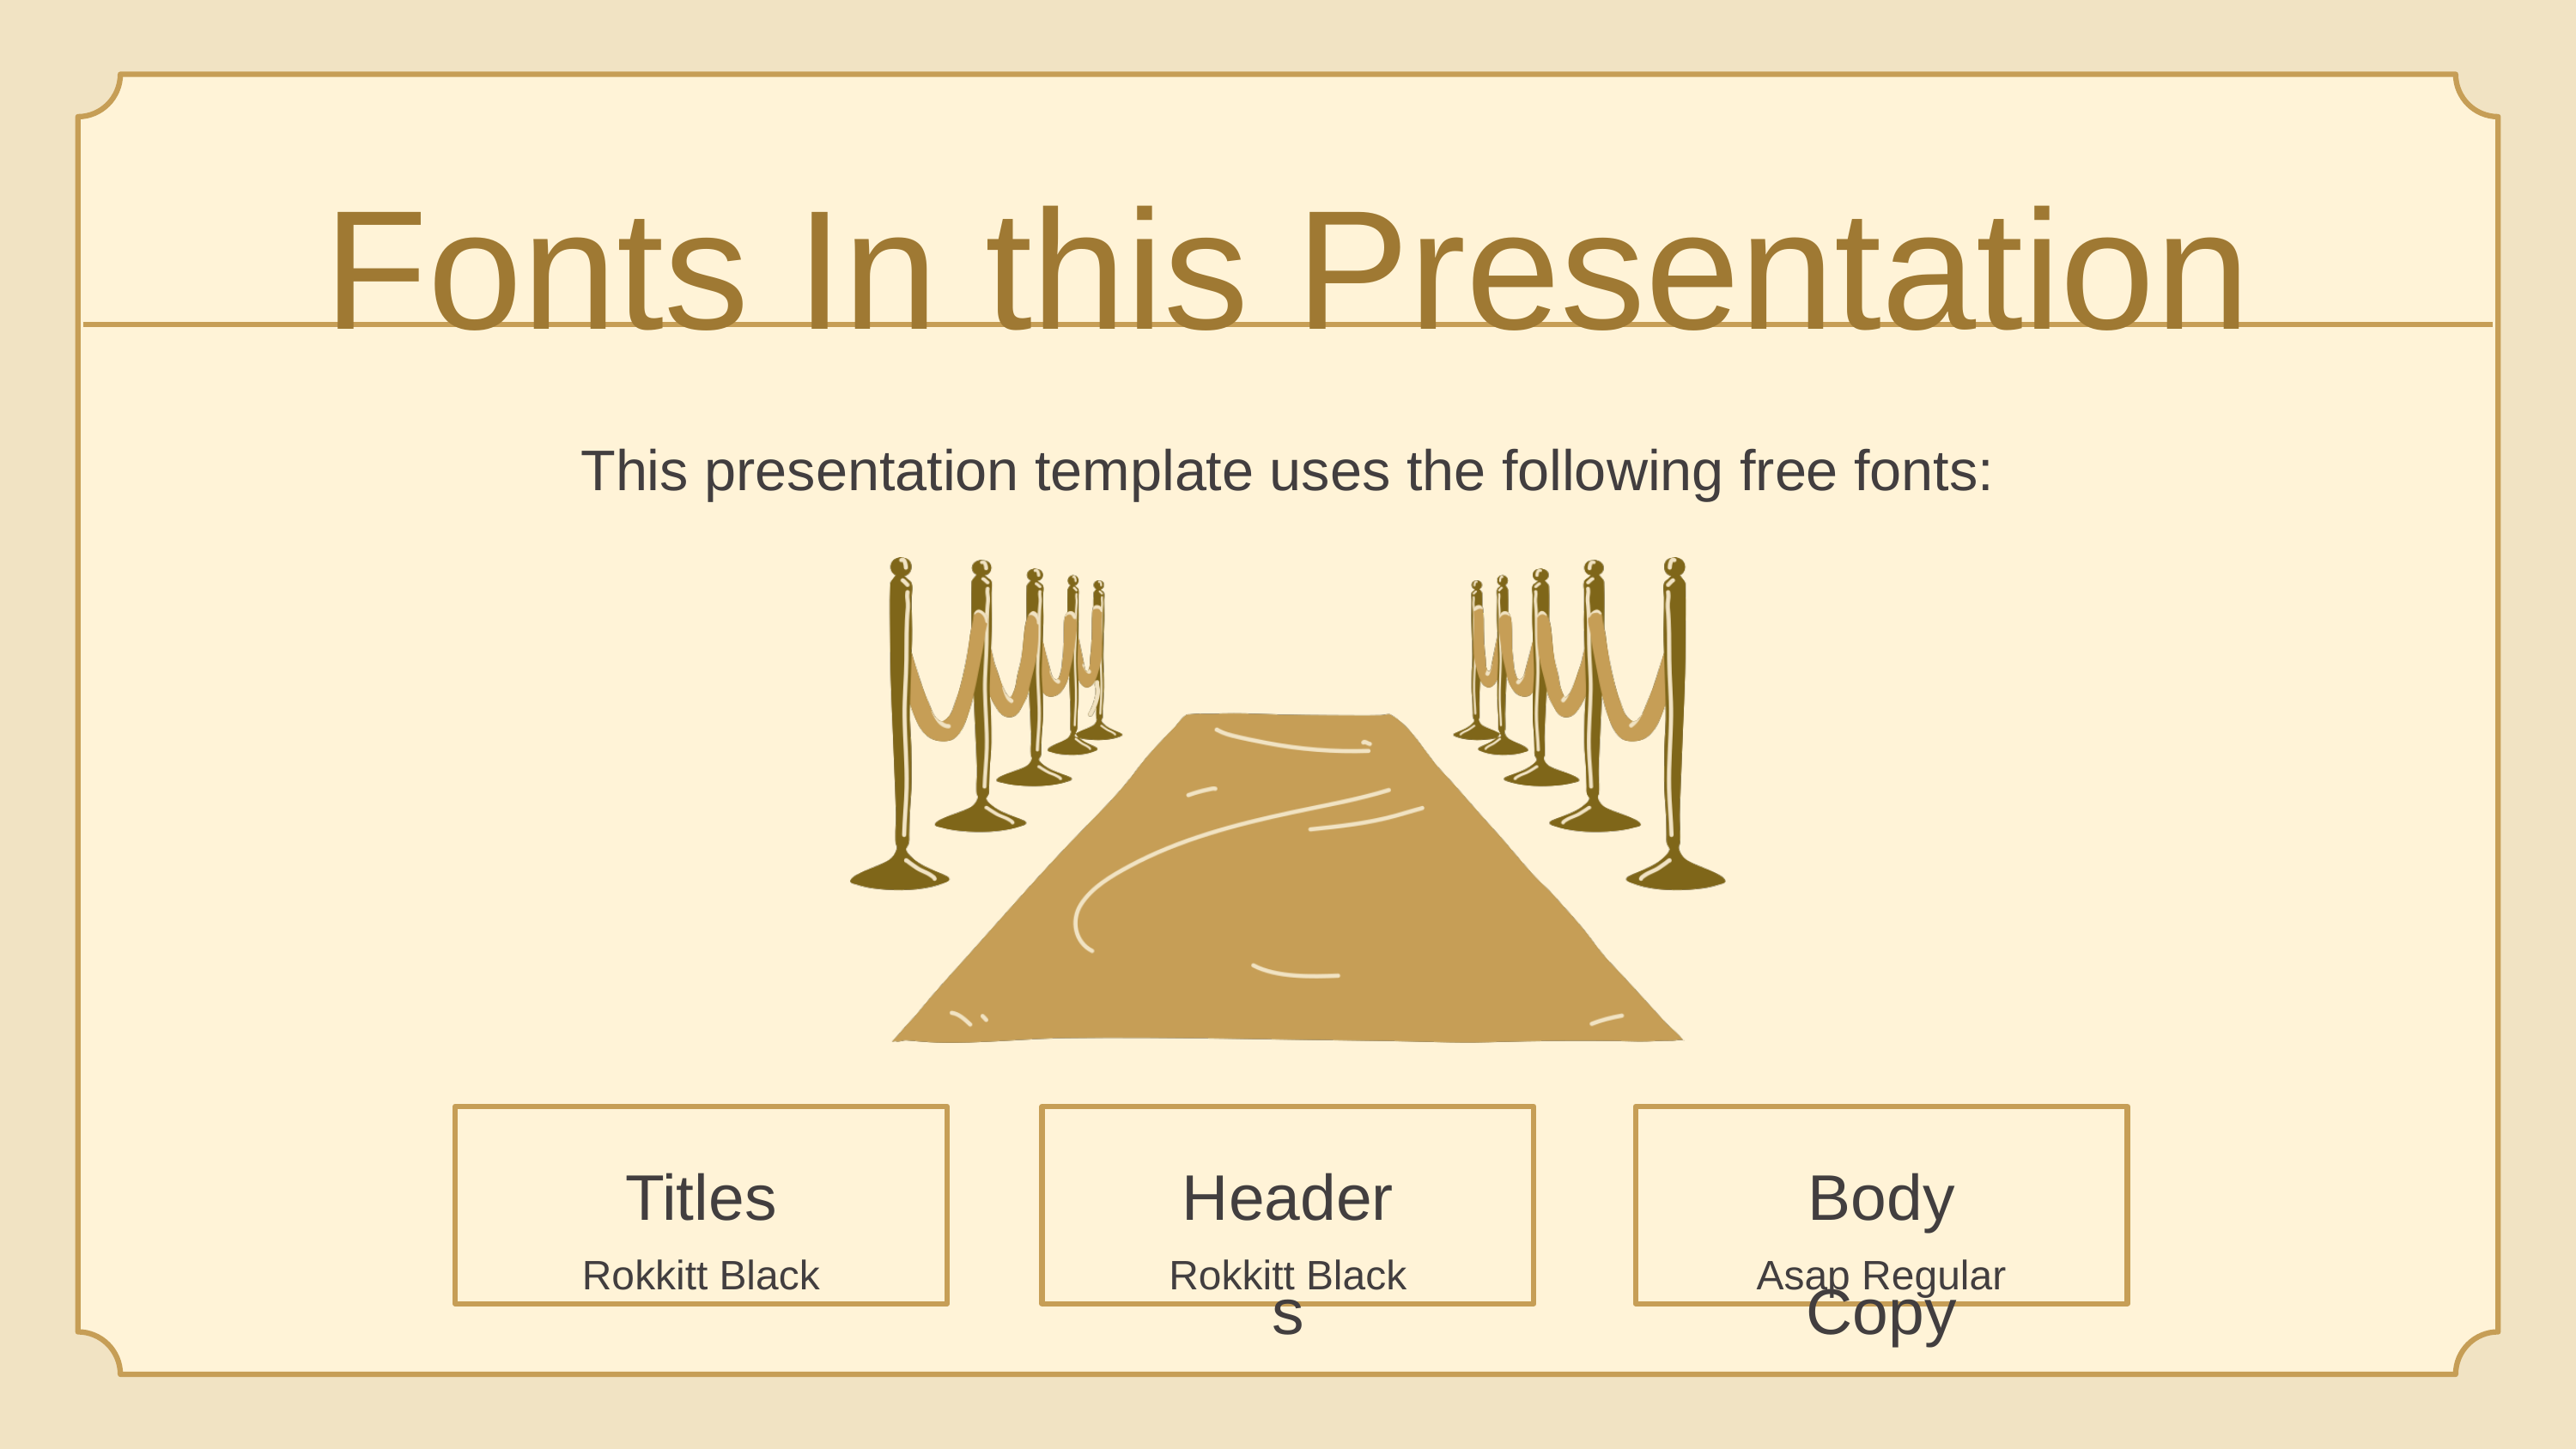

Fonts In this Presentation
This presentation template uses the following free fonts:

Titles
Headers
Body Copy
Rokkitt Black
Rokkitt Black
Asap Regular